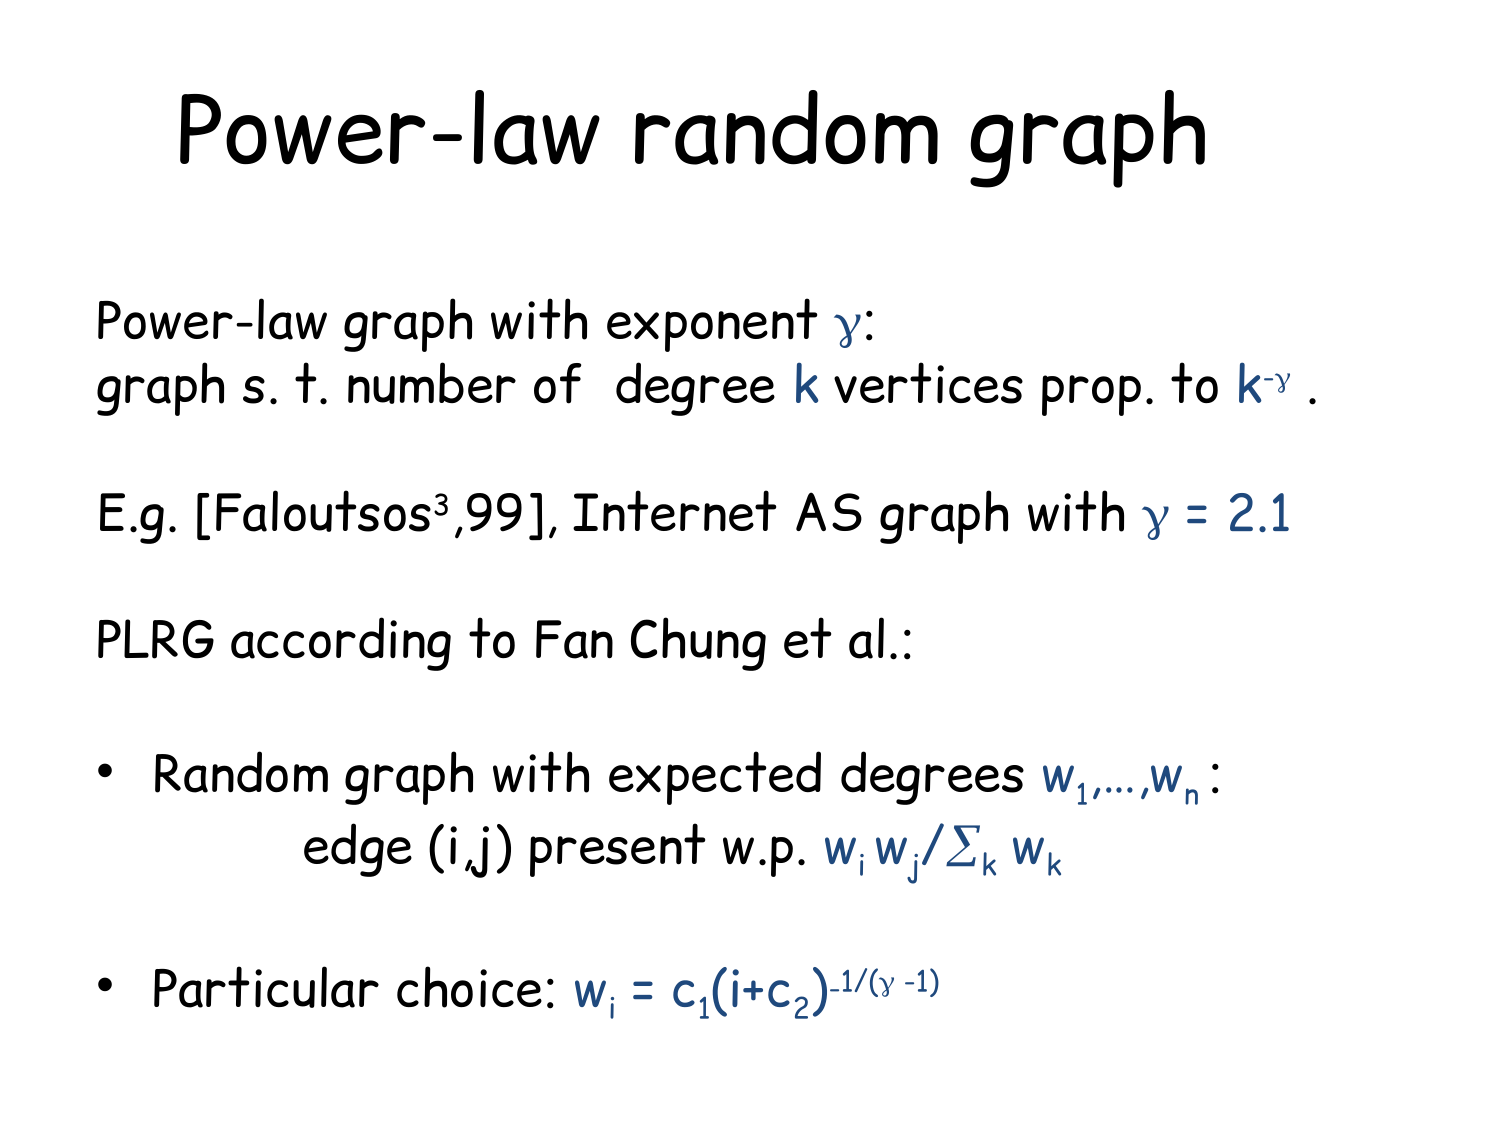

# Power-law random graph
Power-law graph with exponent γ:
graph s. t. number of  degree k vertices prop. to k-γ .

E.g. [Faloutsos3,99], Internet AS graph with γ = 2.1

PLRG according to Fan Chung et al.:

Random graph with expected degrees w1,…,wn :
		edge (i,j) present w.p. wi wj/∑k wk

Particular choice: wi = c1(i+c2)-1/(γ -1)